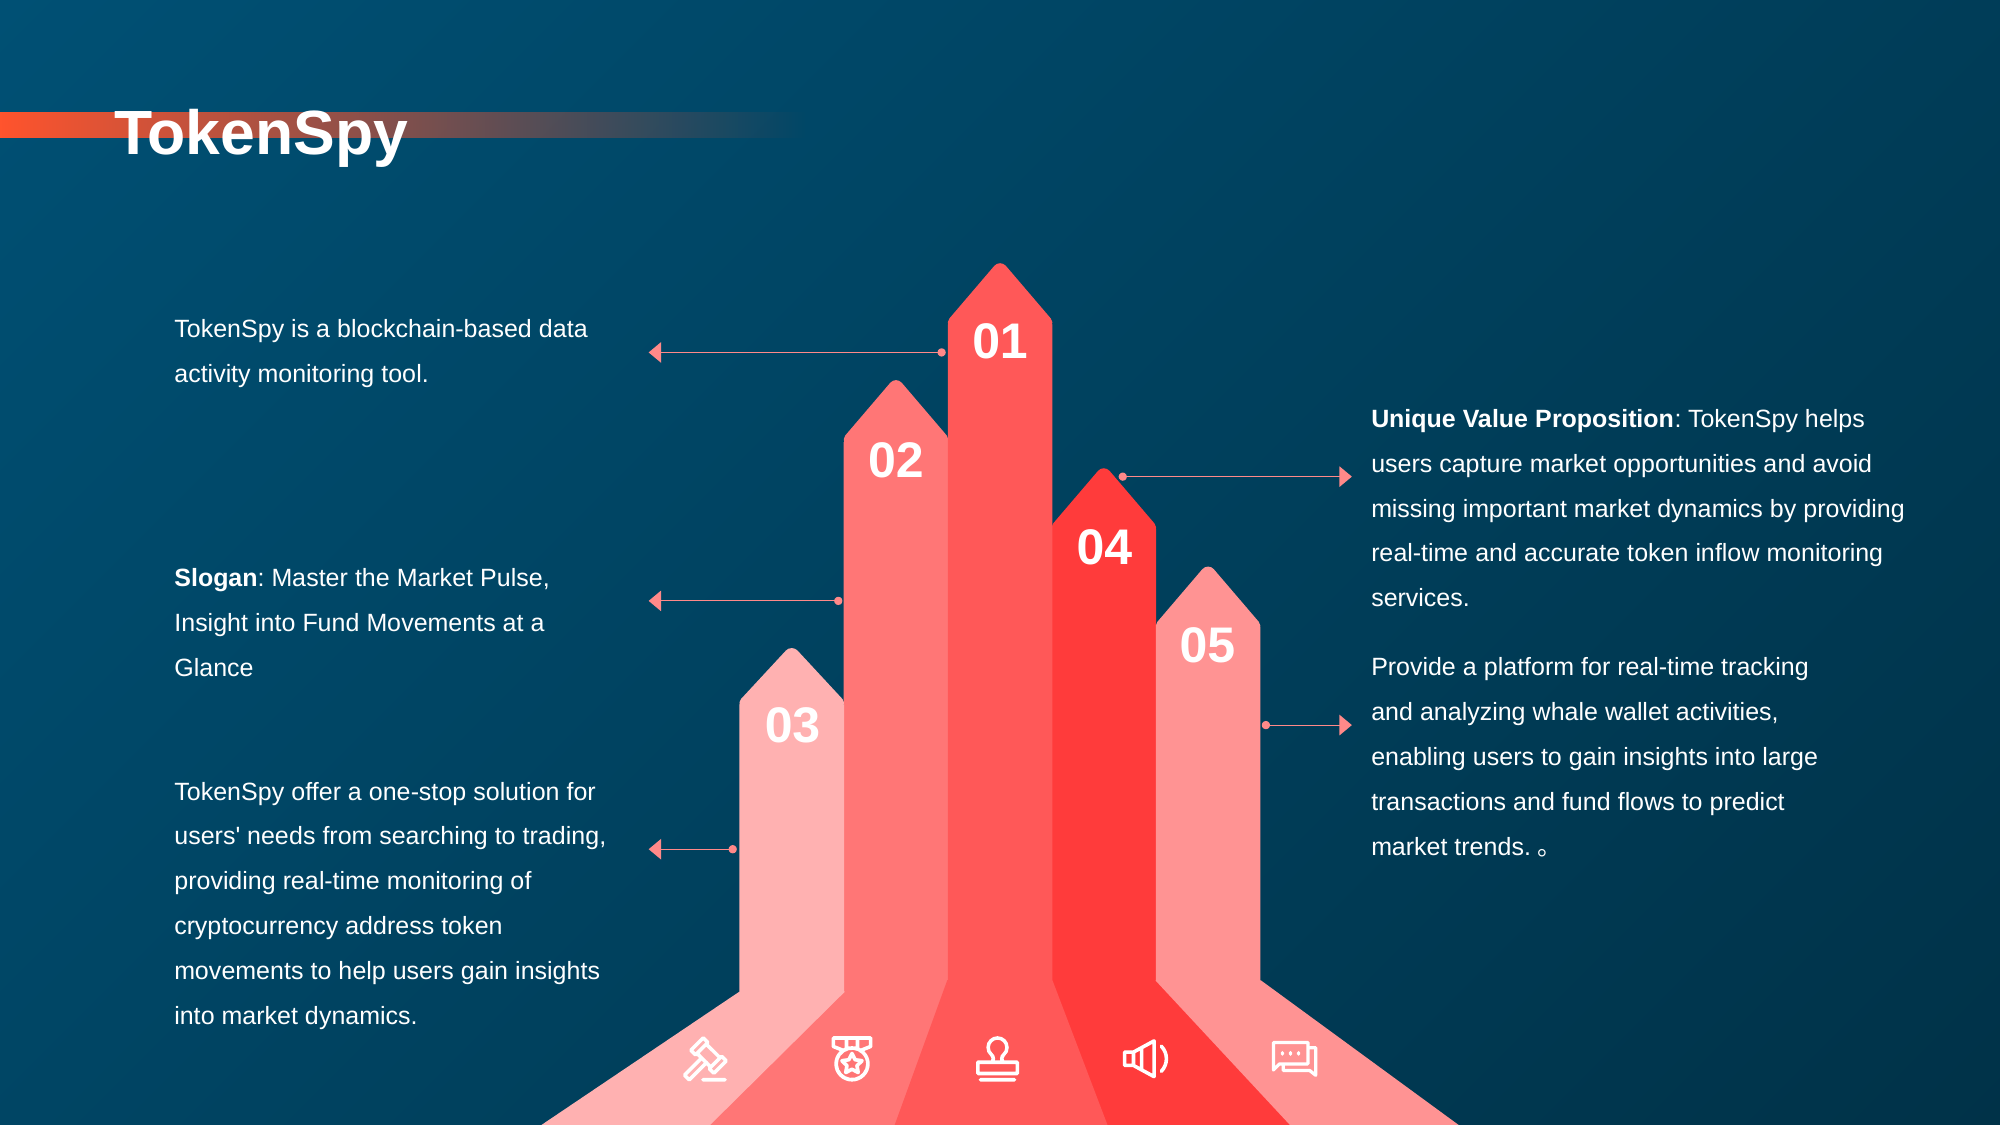

# TokenSpy

01
TokenSpy is a blockchain-based data activity monitoring tool.

Unique Value Proposition: TokenSpy helps users capture market opportunities and avoid missing important market dynamics by providing real-time and accurate token inflow monitoring services.
02

04
Slogan: Master the Market Pulse, Insight into Fund Movements at a Glance

05
Provide a platform for real-time tracking and analyzing whale wallet activities, enabling users to gain insights into large transactions and fund flows to predict market trends.。

03
TokenSpy offer a one-stop solution for users' needs from searching to trading, providing real-time monitoring of cryptocurrency address token movements to help users gain insights into market dynamics.